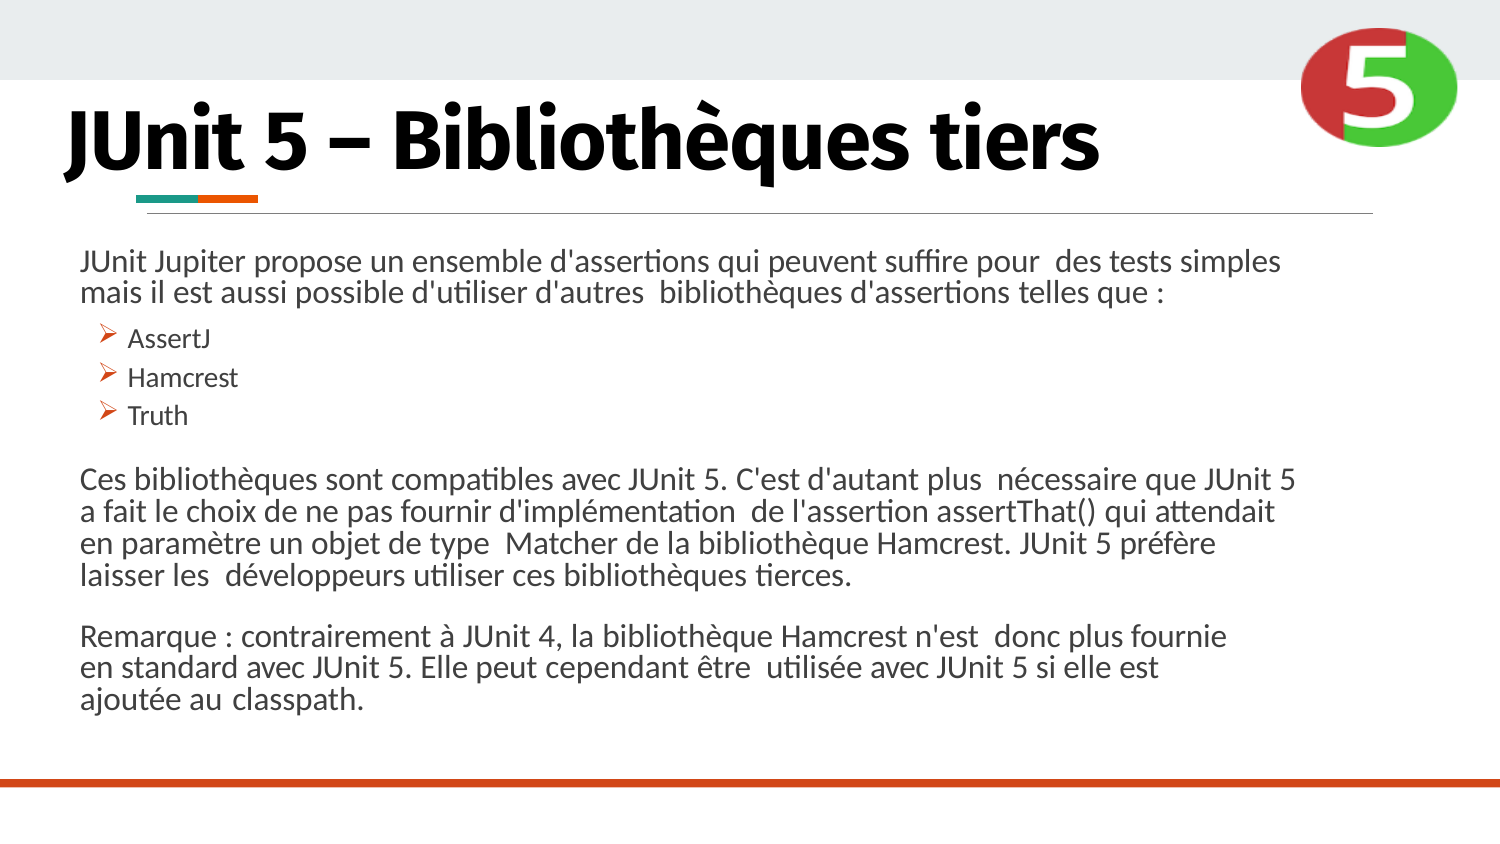

# JUnit 5 – Bibliothèques tiers

JUnit Jupiter propose un ensemble d'assertions qui peuvent suffire pour  des tests simples mais il est aussi possible d'utiliser d'autres  bibliothèques d'assertions telles que :
AssertJ
Hamcrest
Truth
Ces bibliothèques sont compatibles avec JUnit 5. C'est d'autant plus  nécessaire que JUnit 5 a fait le choix de ne pas fournir d'implémentation  de l'assertion assertThat() qui attendait en paramètre un objet de type  Matcher de la bibliothèque Hamcrest. JUnit 5 préfère laisser les  développeurs utiliser ces bibliothèques tierces.
Remarque : contrairement à JUnit 4, la bibliothèque Hamcrest n'est  donc plus fournie en standard avec JUnit 5. Elle peut cependant être  utilisée avec JUnit 5 si elle est ajoutée au classpath.

USINE LOGICIELLE - © DAVID PLANTROU - 2019